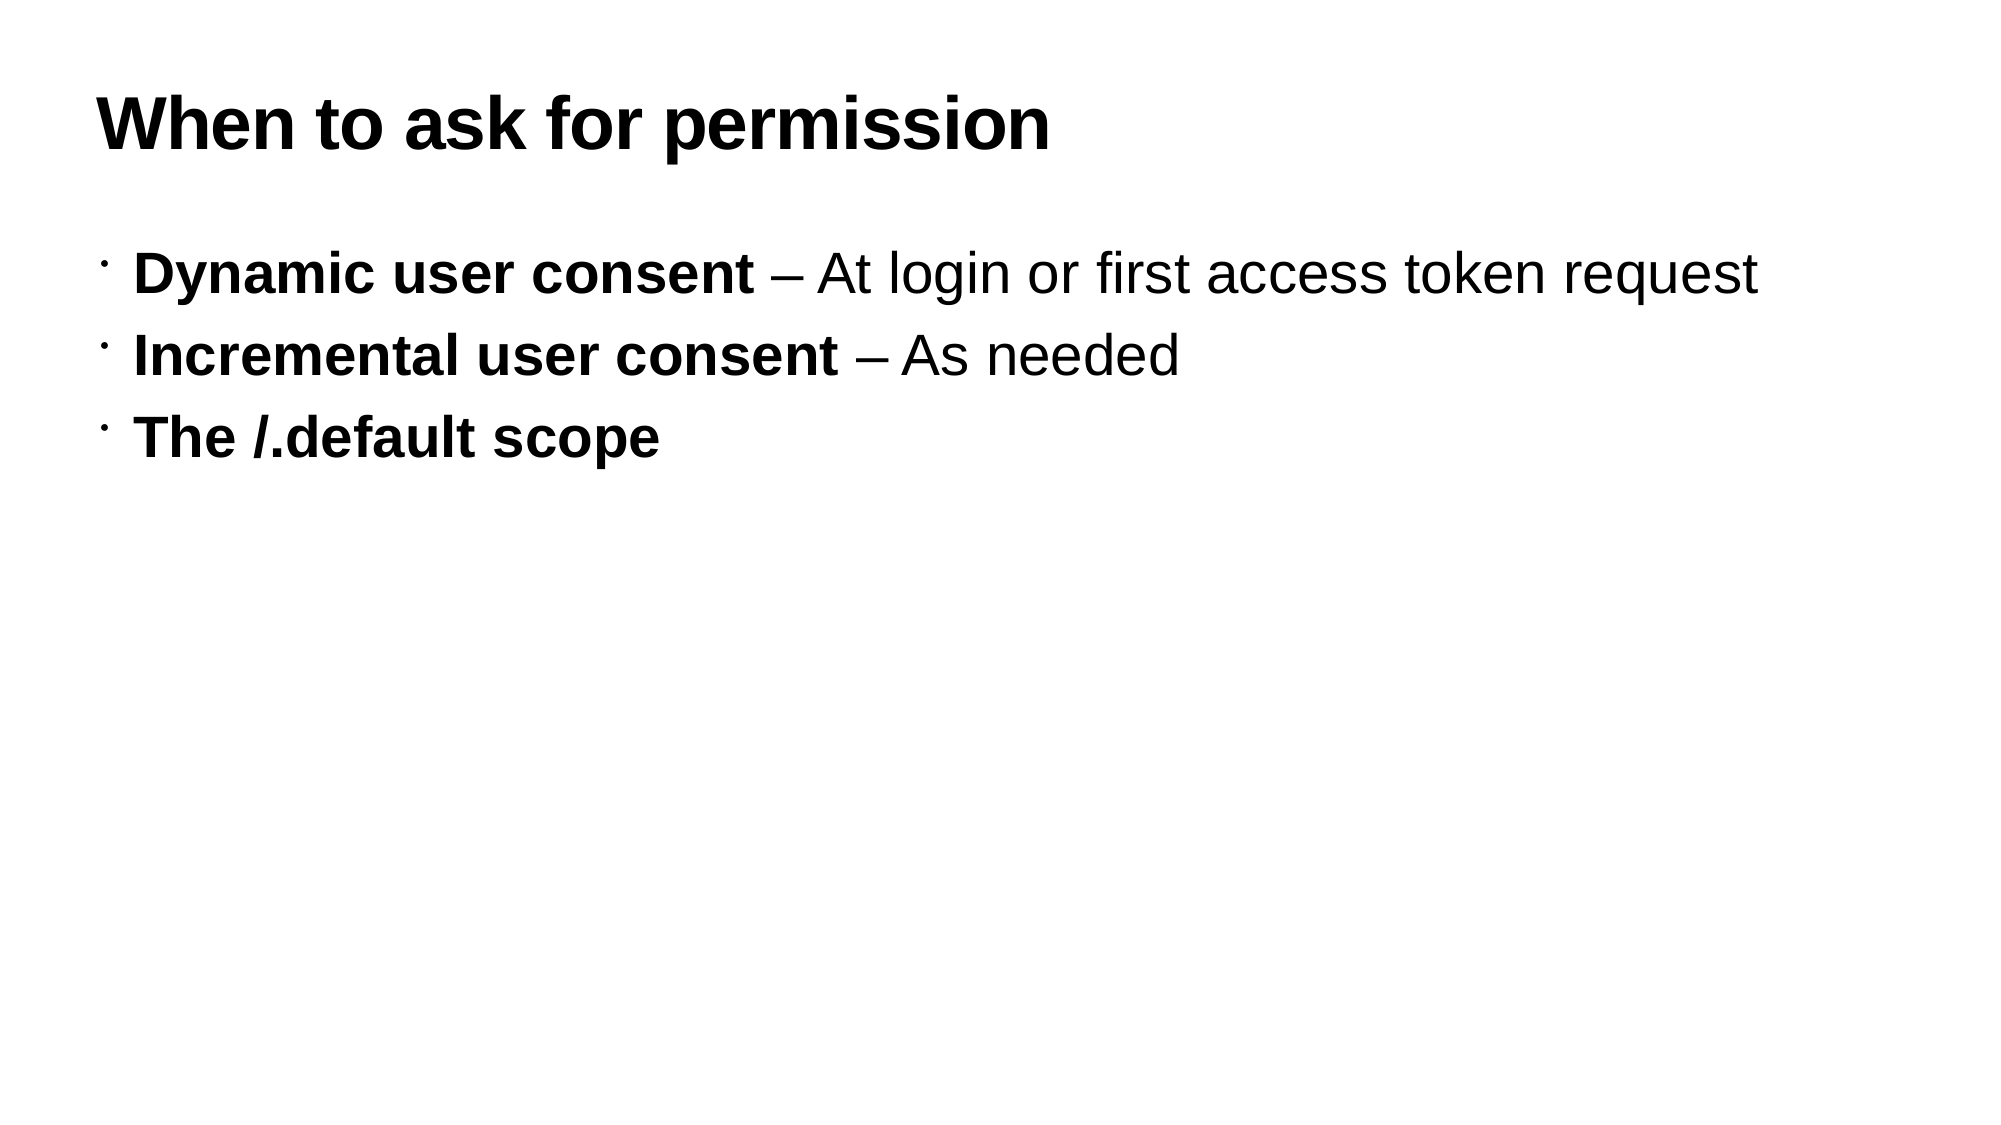

# When to ask for permission
Dynamic user consent – At login or first access token request
Incremental user consent – As needed
The /.default scope